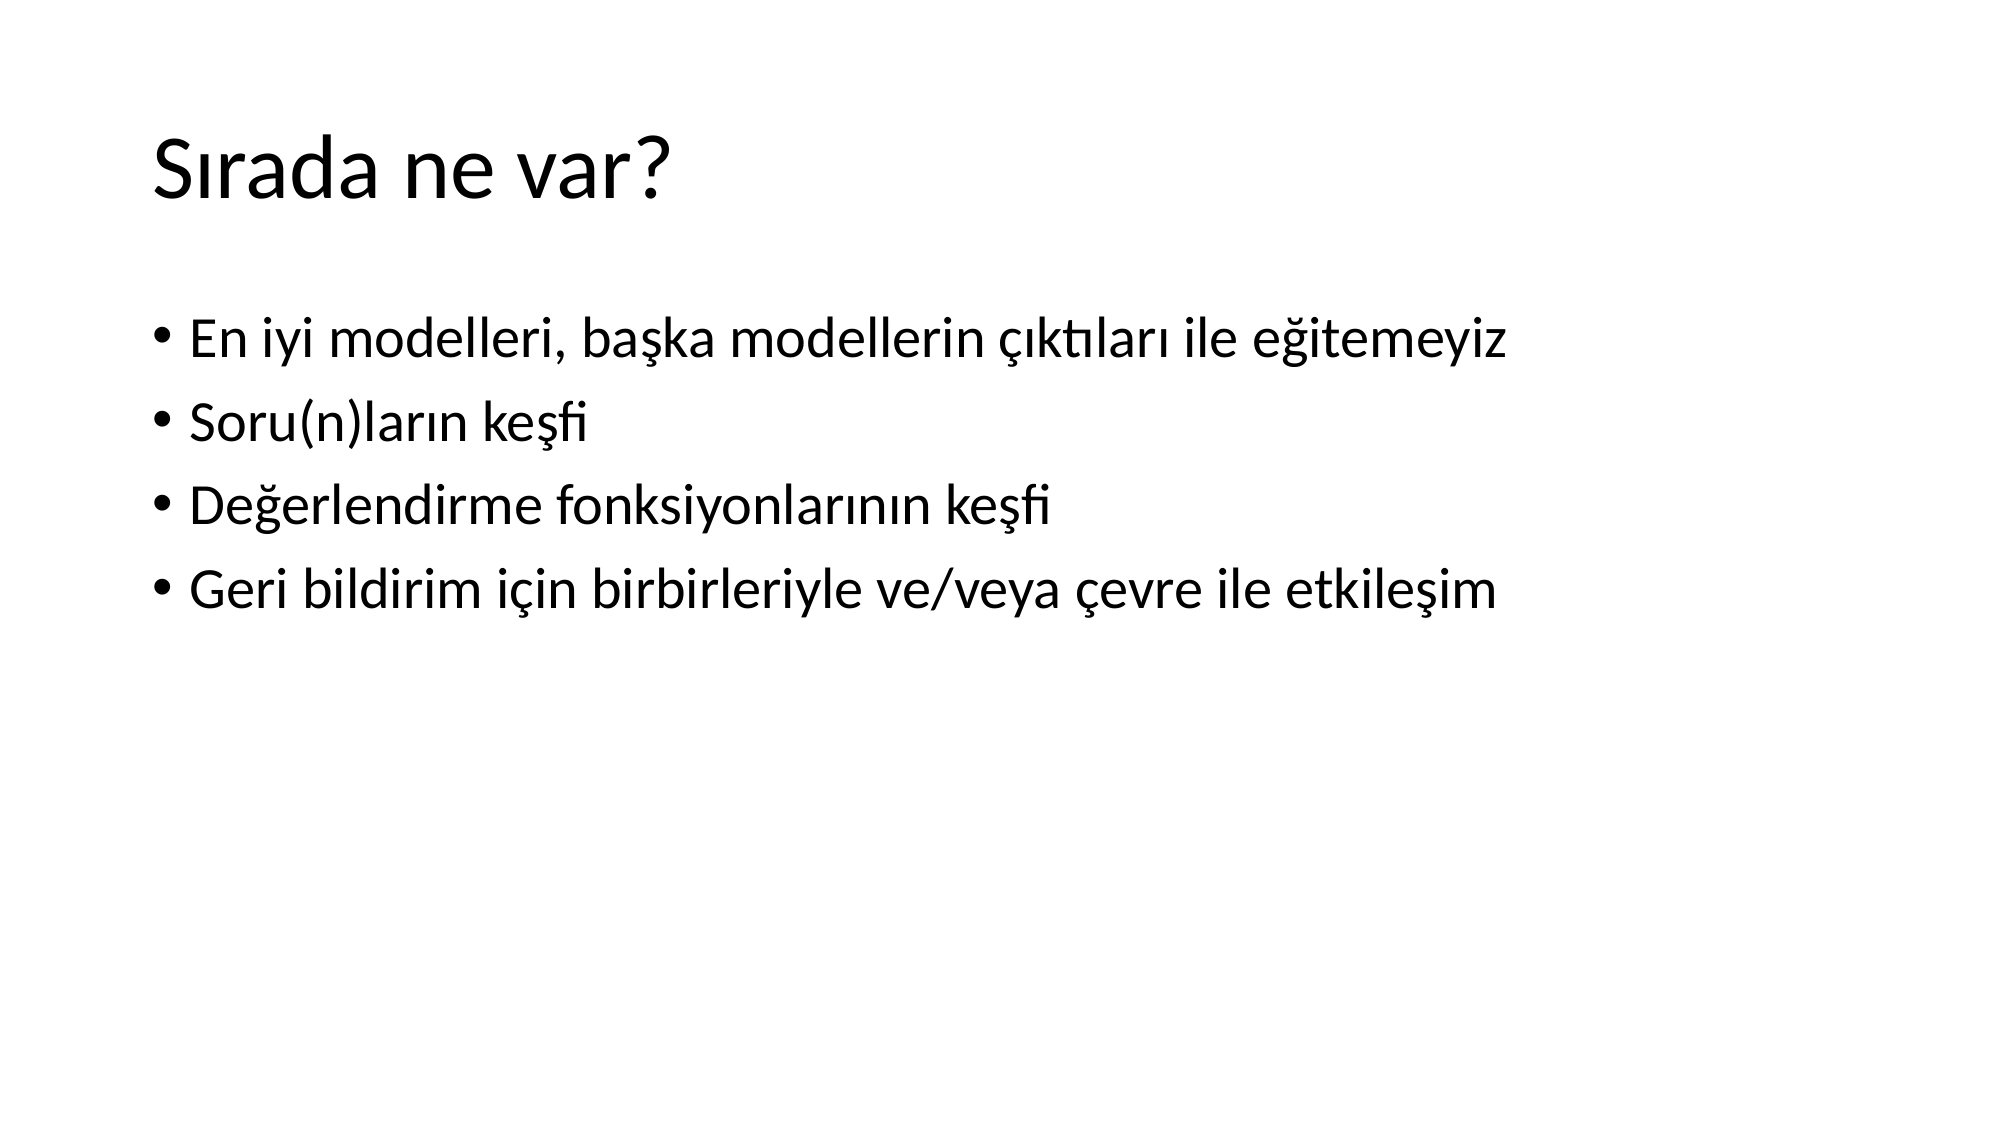

# Sırada ne var?
En iyi modelleri, başka modellerin çıktıları ile eğitemeyiz
Soru(n)ların keşfi
Değerlendirme fonksiyonlarının keşfi
Geri bildirim için birbirleriyle ve/veya çevre ile etkileşim